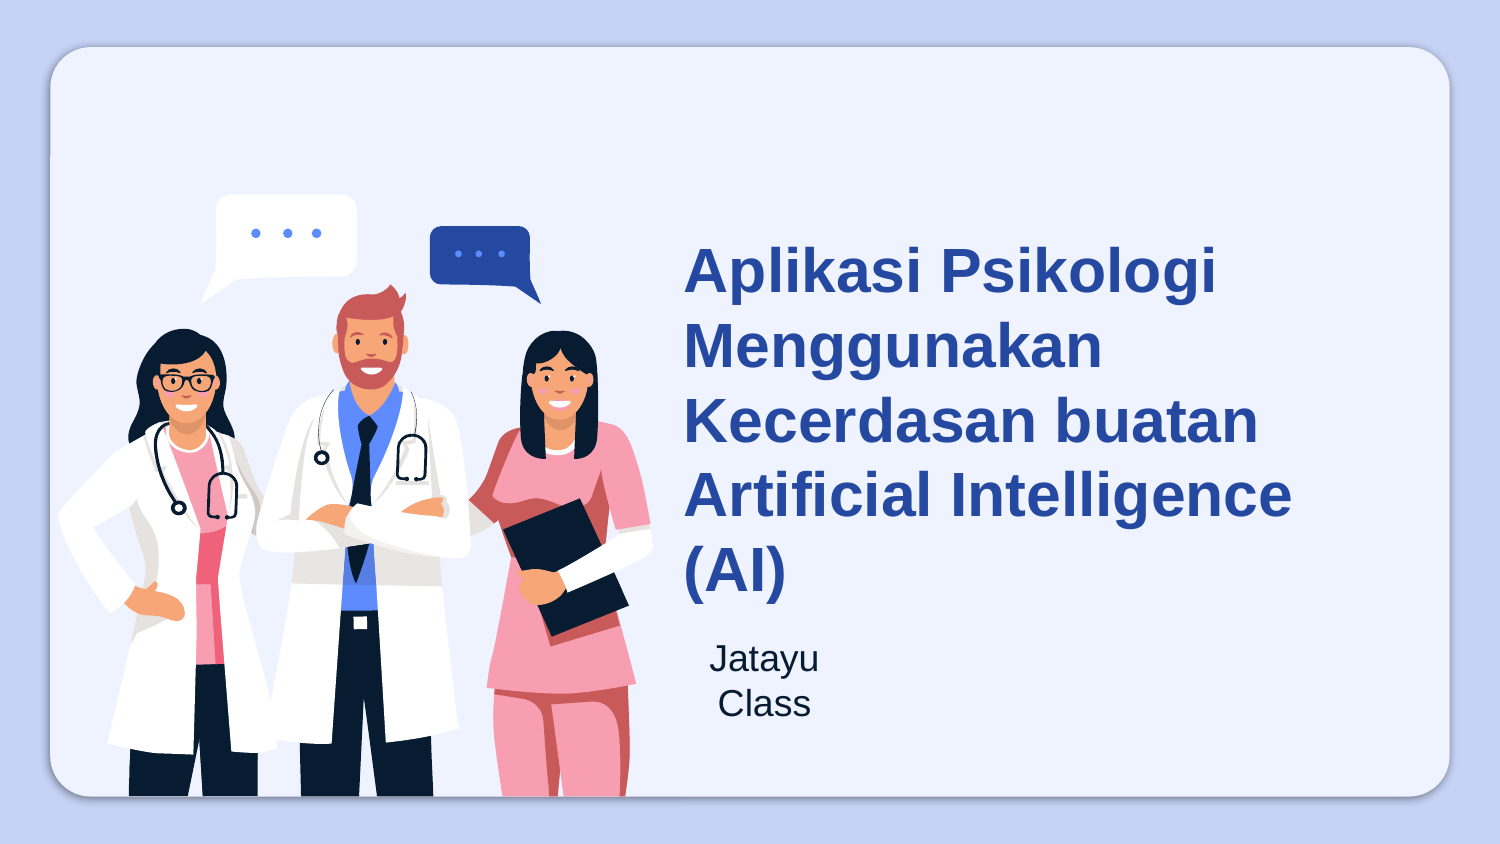

# Aplikasi Psikologi Menggunakan Kecerdasan buatan Artificial Intelligence (AI)

Jatayu Class